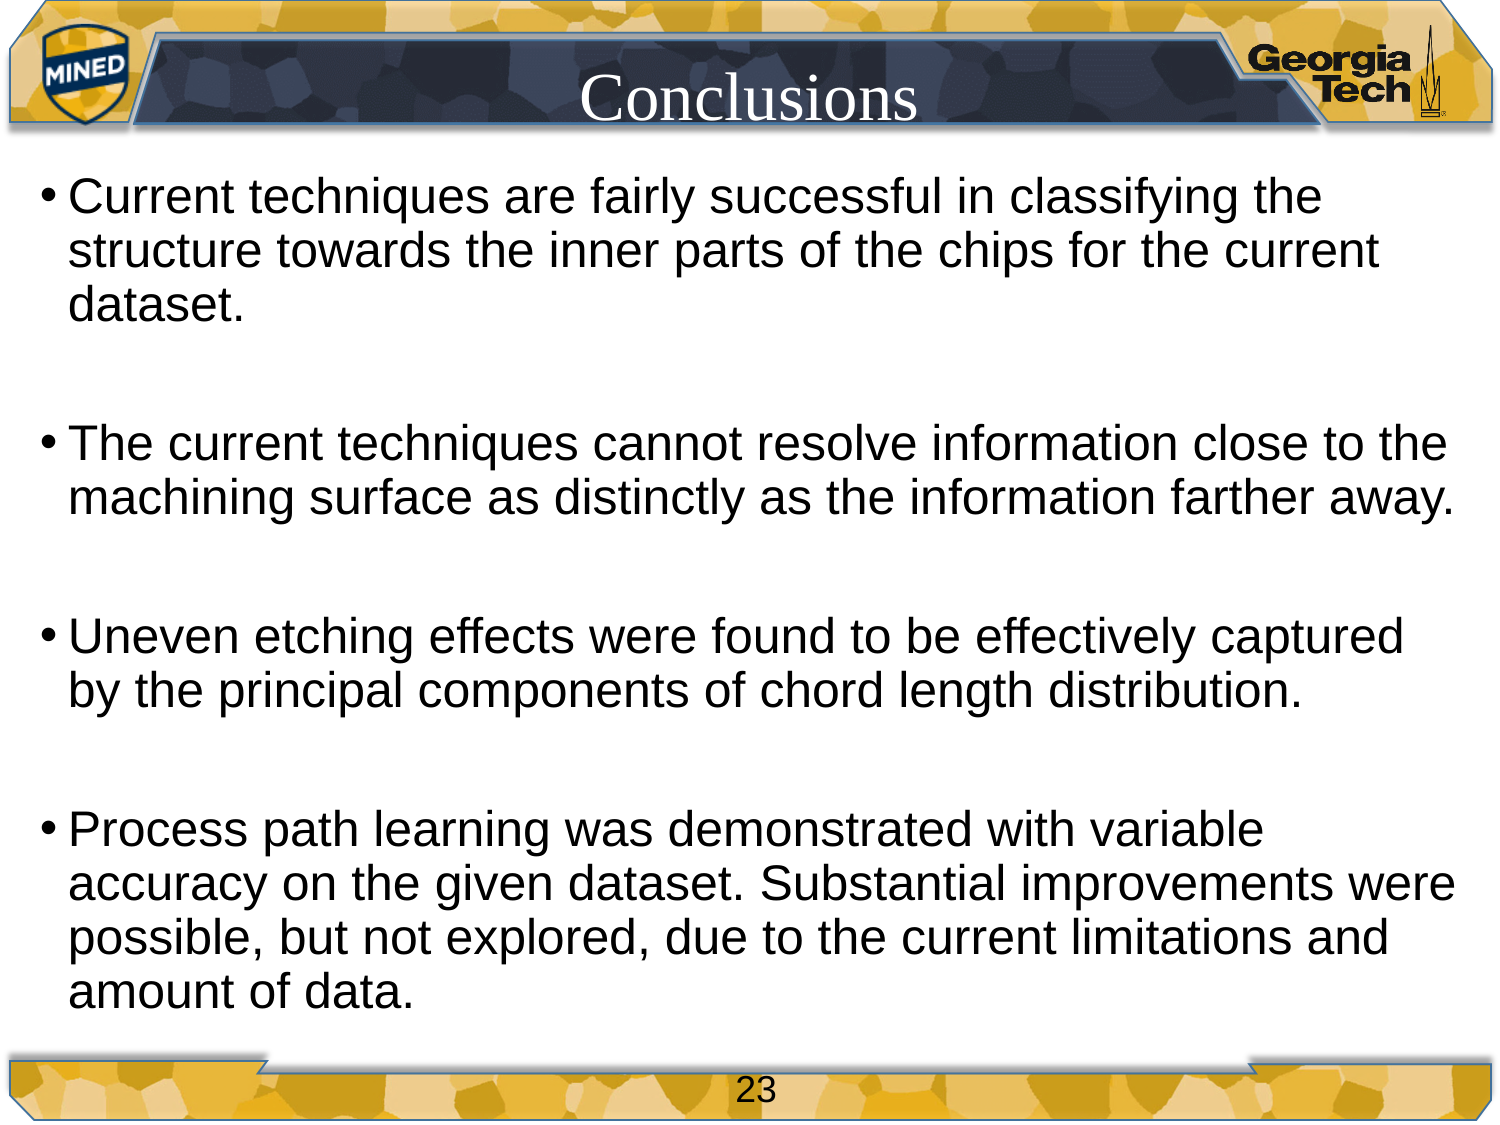

# Conclusions
Current techniques are fairly successful in classifying the structure towards the inner parts of the chips for the current dataset.

The current techniques cannot resolve information close to the machining surface as distinctly as the information farther away.

Uneven etching effects were found to be effectively captured by the principal components of chord length distribution.

Process path learning was demonstrated with variable accuracy on the given dataset. Substantial improvements were possible, but not explored, due to the current limitations and amount of data.